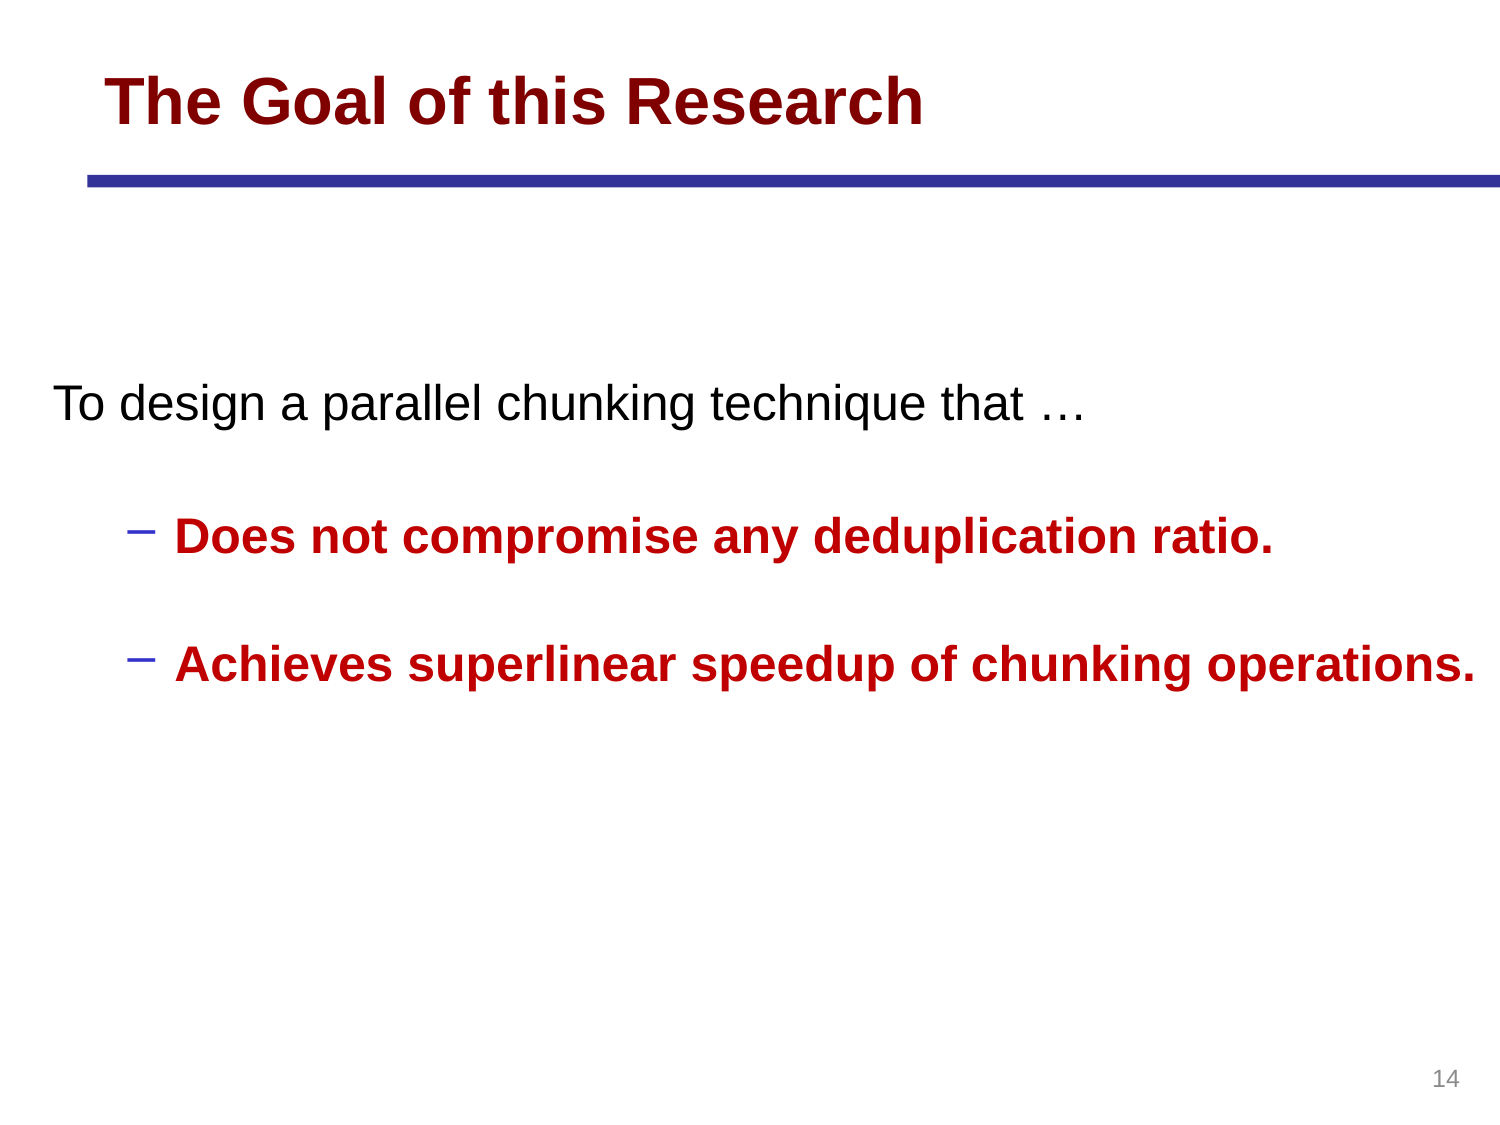

# The Goal of this Research
To design a parallel chunking technique that …

Does not compromise any deduplication ratio.

Achieves superlinear speedup of chunking operations.
14